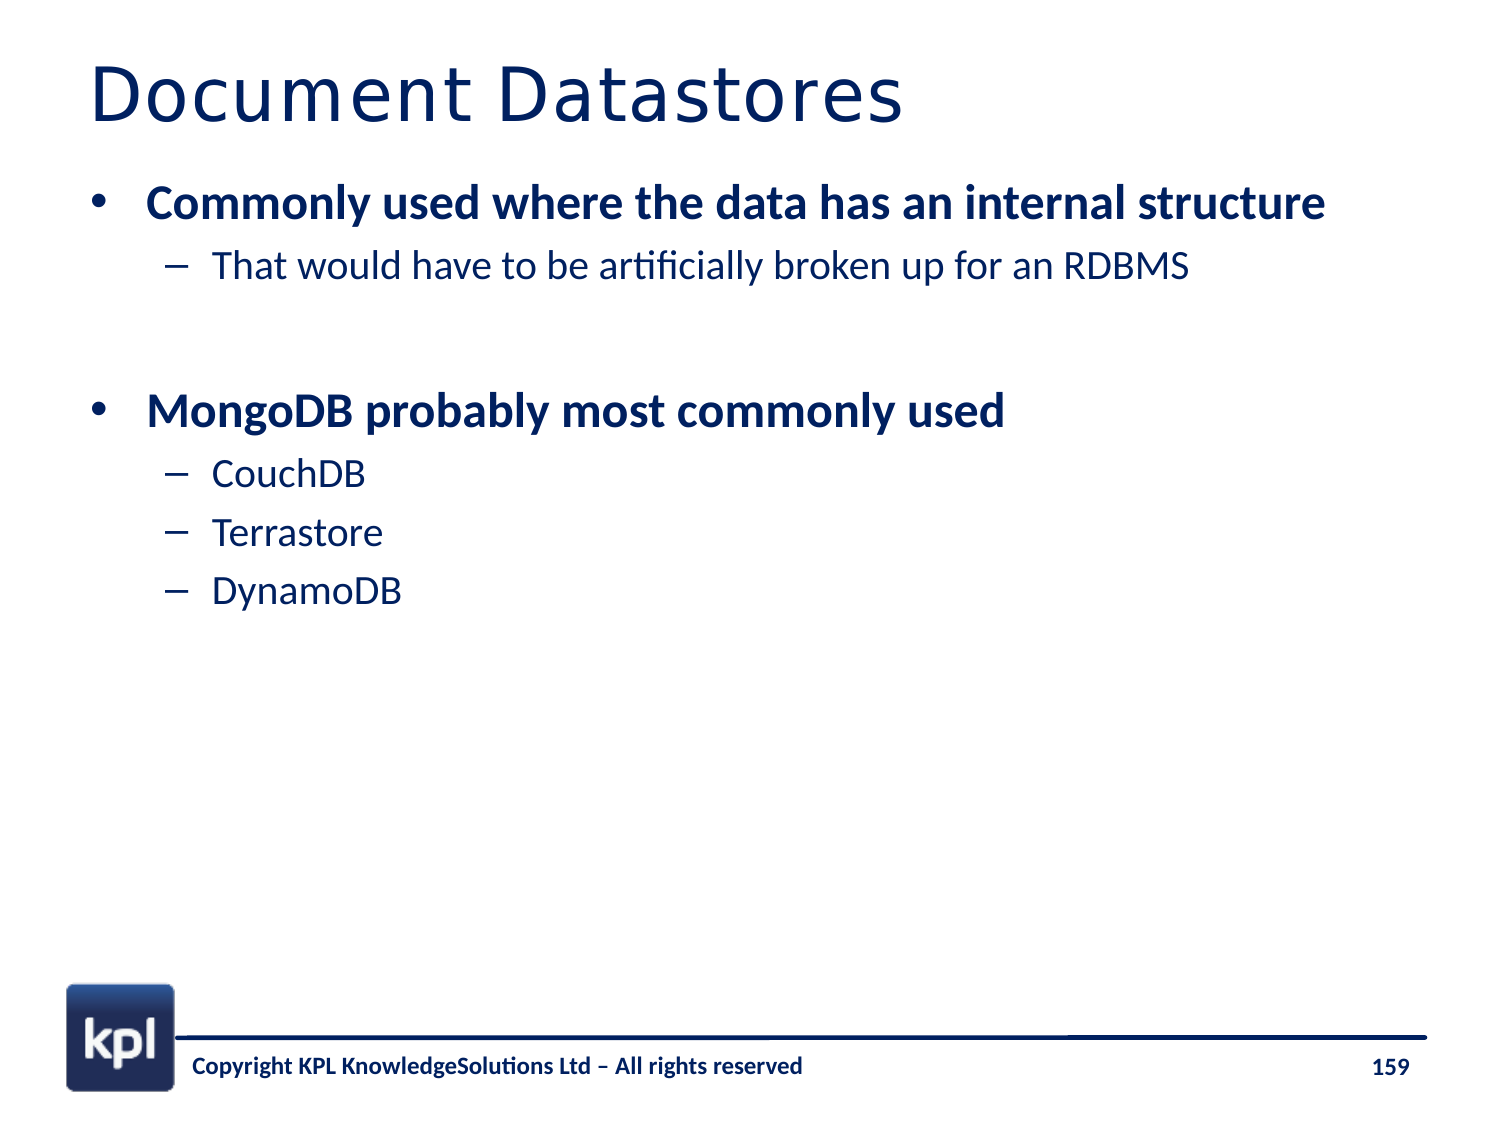

# Document Datastores
Commonly used where the data has an internal structure
That would have to be artificially broken up for an RDBMS

MongoDB probably most commonly used
CouchDB
Terrastore
DynamoDB
159
Copyright KPL KnowledgeSolutions Ltd – All rights reserved